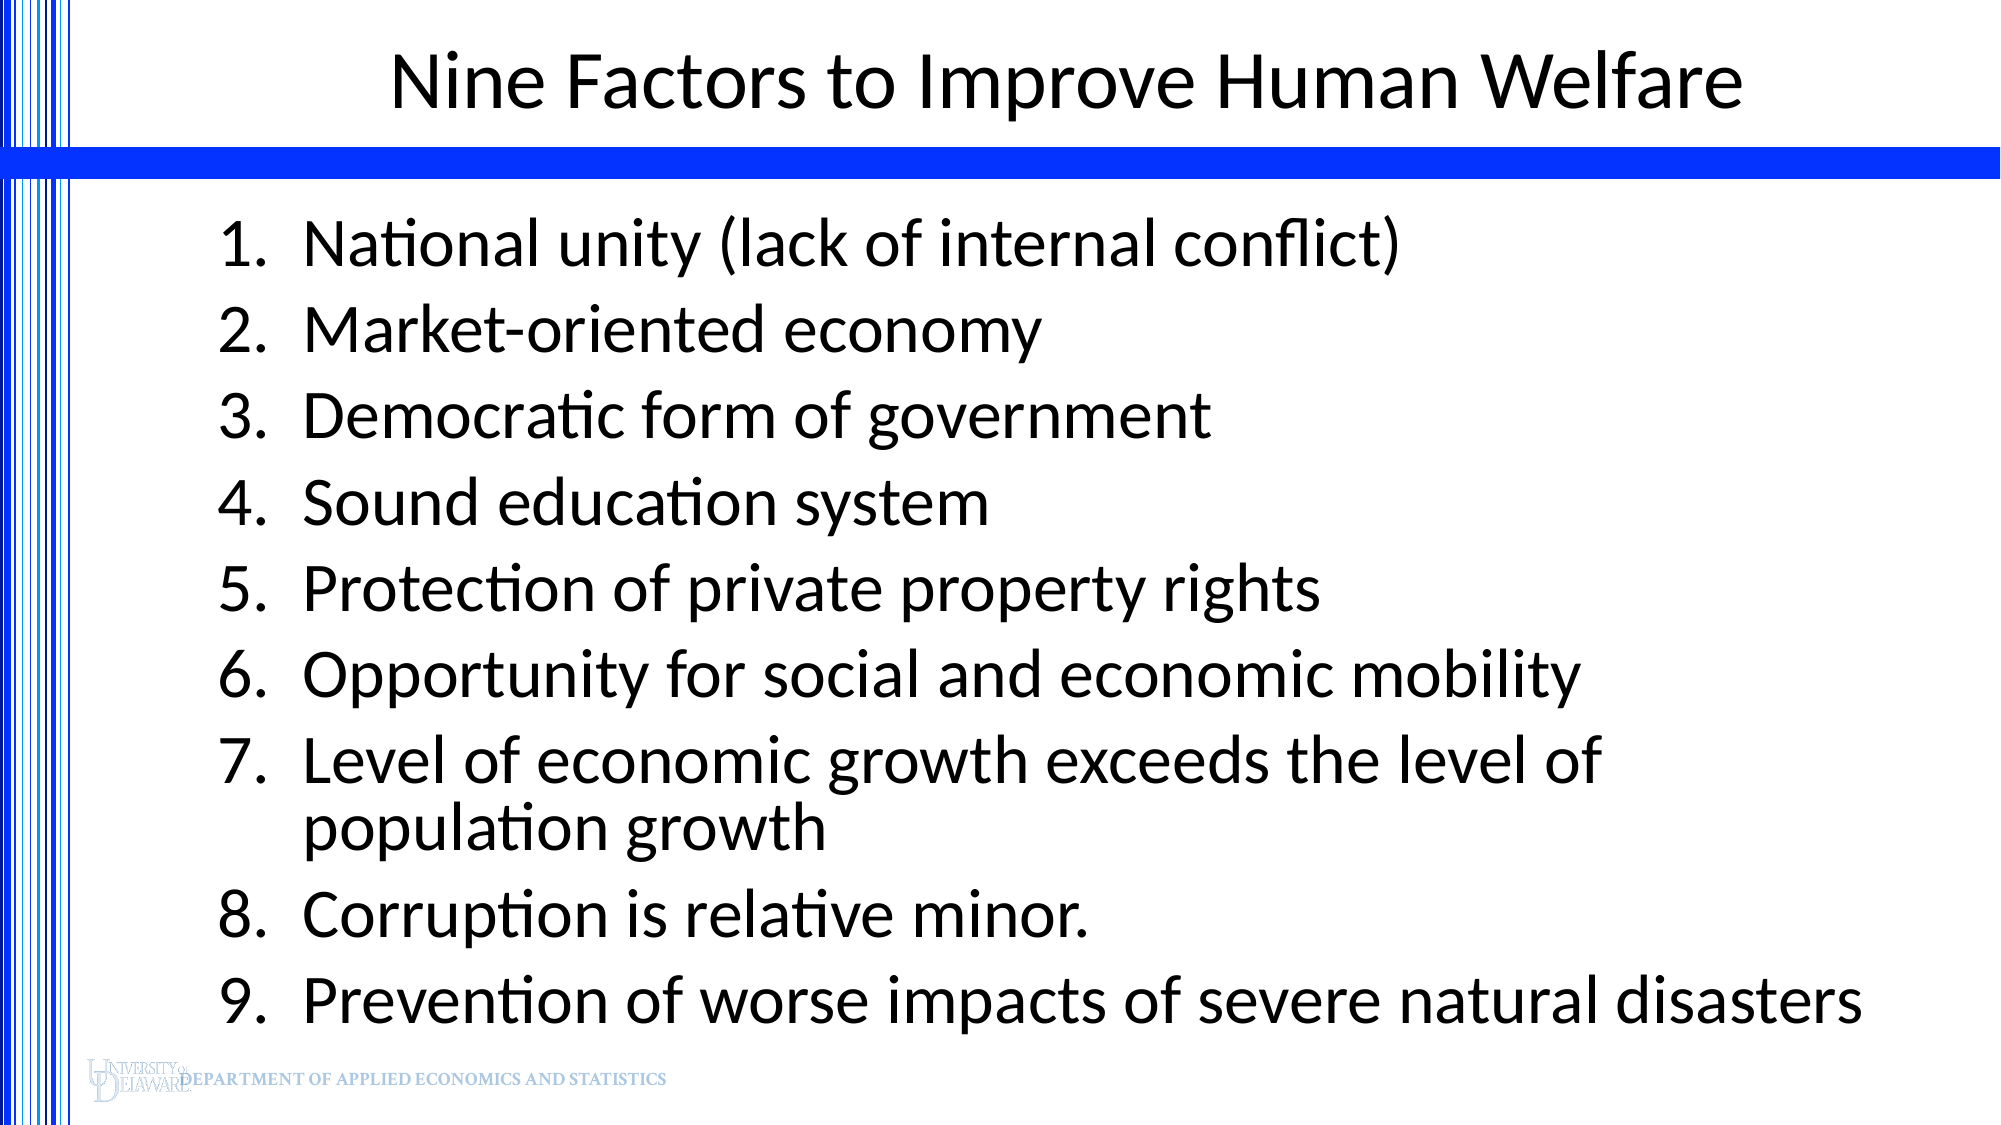

# Nine Factors to Improve Human Welfare
National unity (lack of internal conflict)
Market-oriented economy
Democratic form of government
Sound education system
Protection of private property rights
Opportunity for social and economic mobility
Level of economic growth exceeds the level of population growth
Corruption is relative minor.
Prevention of worse impacts of severe natural disasters